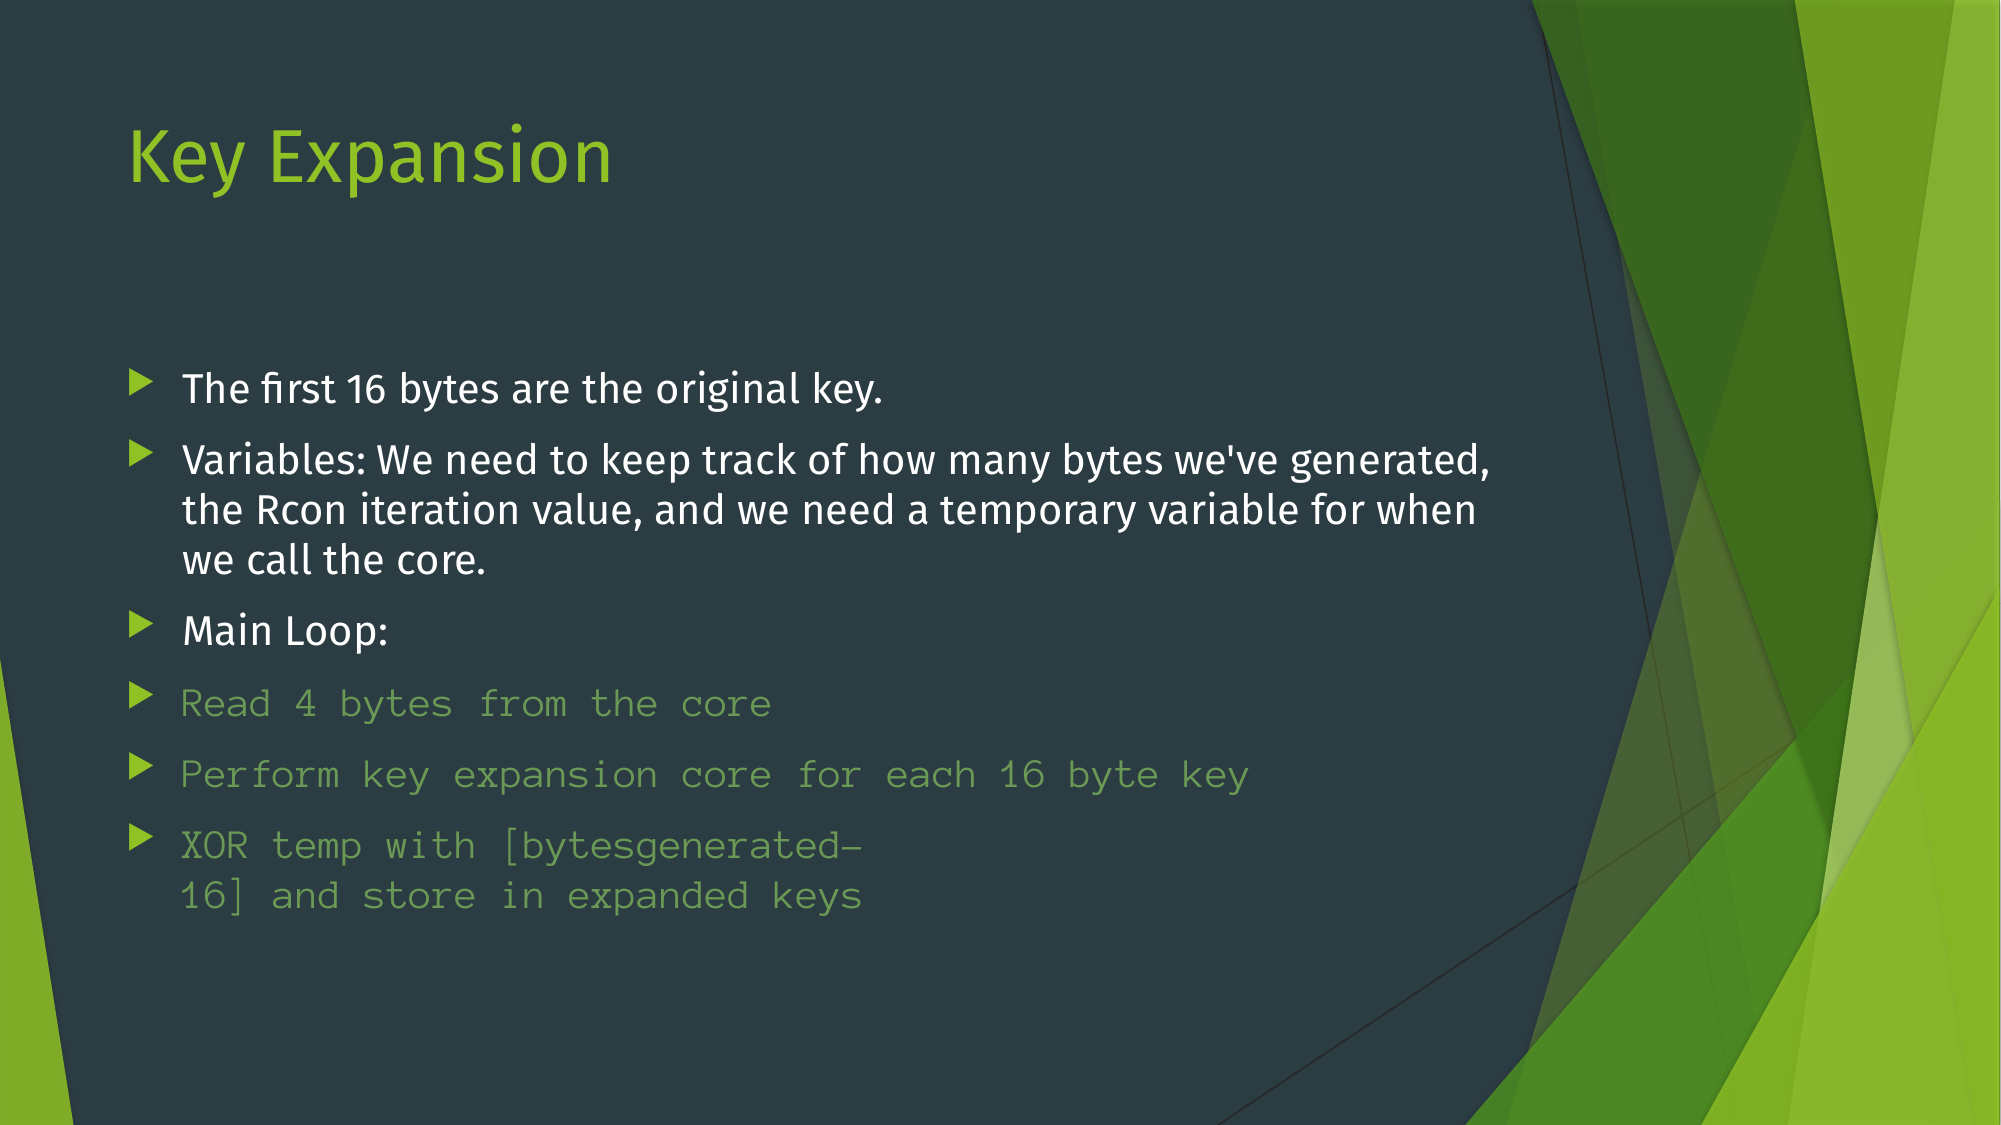

# Key Expansion
The first 16 bytes are the original key.
Variables: We need to keep track of how many bytes we've generated, the Rcon iteration value, and we need a temporary variable for when we call the core.
Main Loop:
Read 4 bytes from the core
Perform key expansion core for each 16 byte key
XOR temp with [bytesgenerated-16] and store in expanded keys